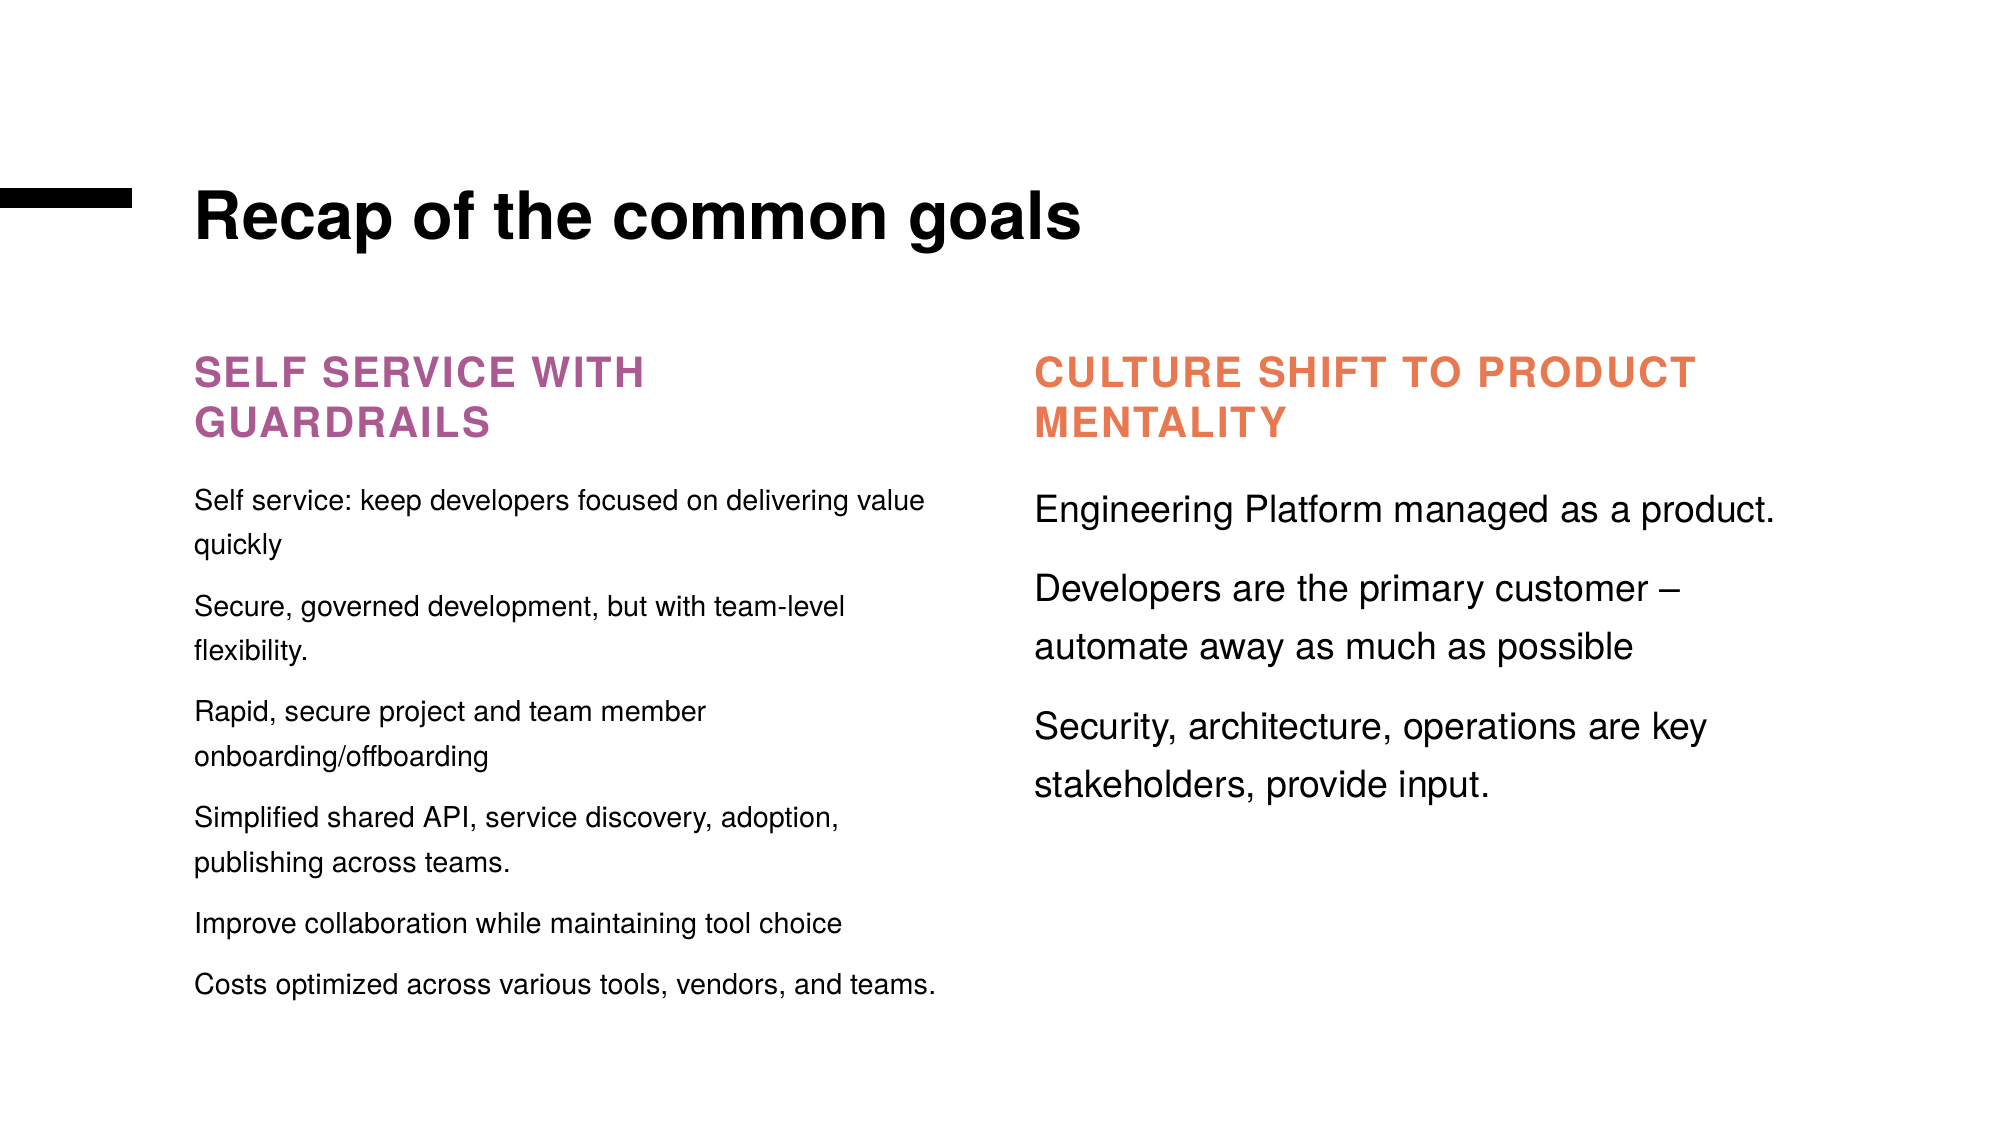

# Recap of the common goals
SELF SERVICE WITH GUARDRAILS
CULTURE SHIFT TO PRODUCT MENTALITY
Self service: keep developers focused on delivering value quickly
Secure, governed development, but with team-level flexibility.
Rapid, secure project and team member onboarding/offboarding
Simplified shared API, service discovery, adoption, publishing across teams.
Improve collaboration while maintaining tool choice
Costs optimized across various tools, vendors, and teams.
Engineering Platform managed as a product.
Developers are the primary customer – automate away as much as possible
Security, architecture, operations are key stakeholders, provide input.